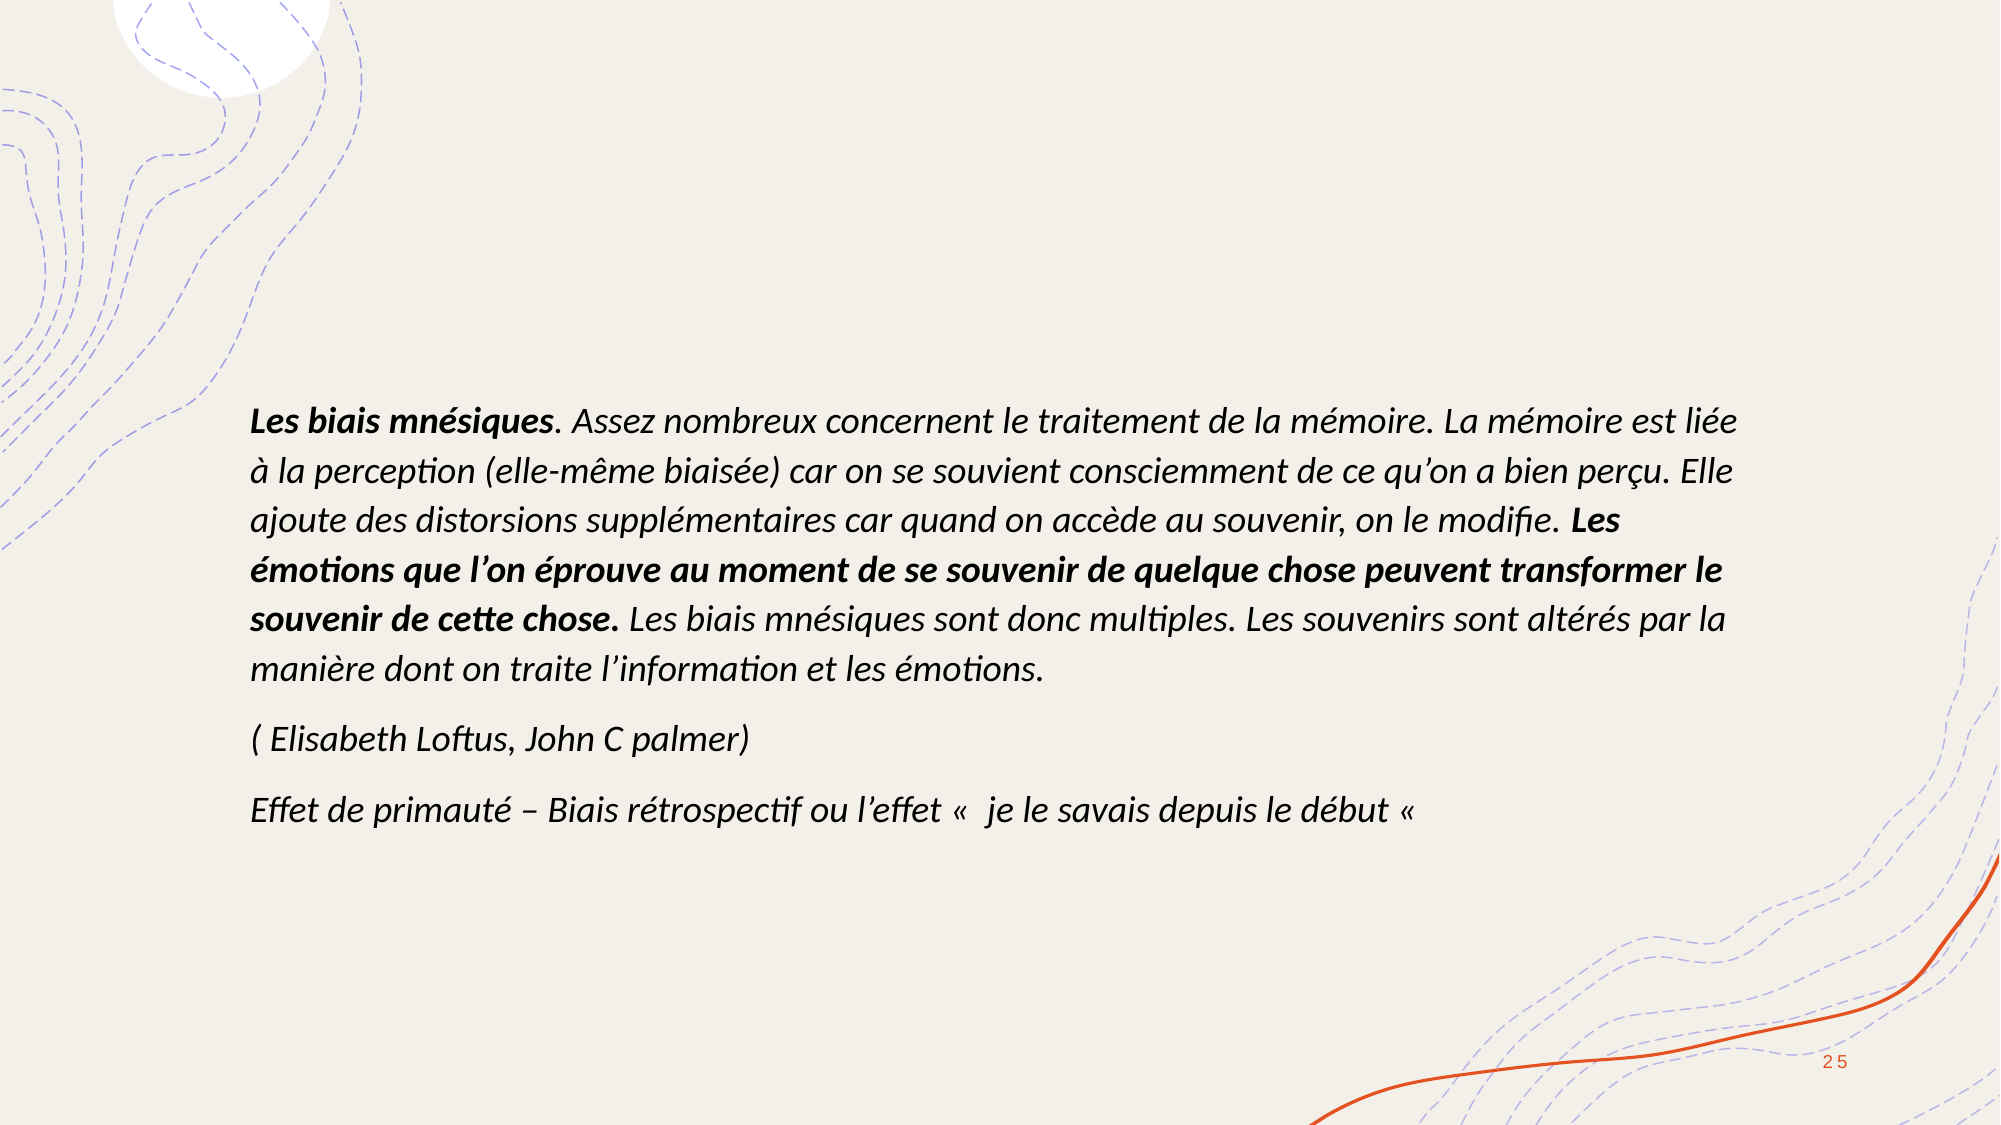

Les biais mnésiques. Assez nombreux concernent le traitement de la mémoire. La mémoire est liée à la perception (elle-même biaisée) car on se souvient consciemment de ce qu’on a bien perçu. Elle ajoute des distorsions supplémentaires car quand on accède au souvenir, on le modifie. Les émotions que l’on éprouve au moment de se souvenir de quelque chose peuvent transformer le souvenir de cette chose. Les biais mnésiques sont donc multiples. Les souvenirs sont altérés par la manière dont on traite l’information et les émotions.
( Elisabeth Loftus, John C palmer)
Effet de primauté – Biais rétrospectif ou l’effet «  je le savais depuis le début «

25